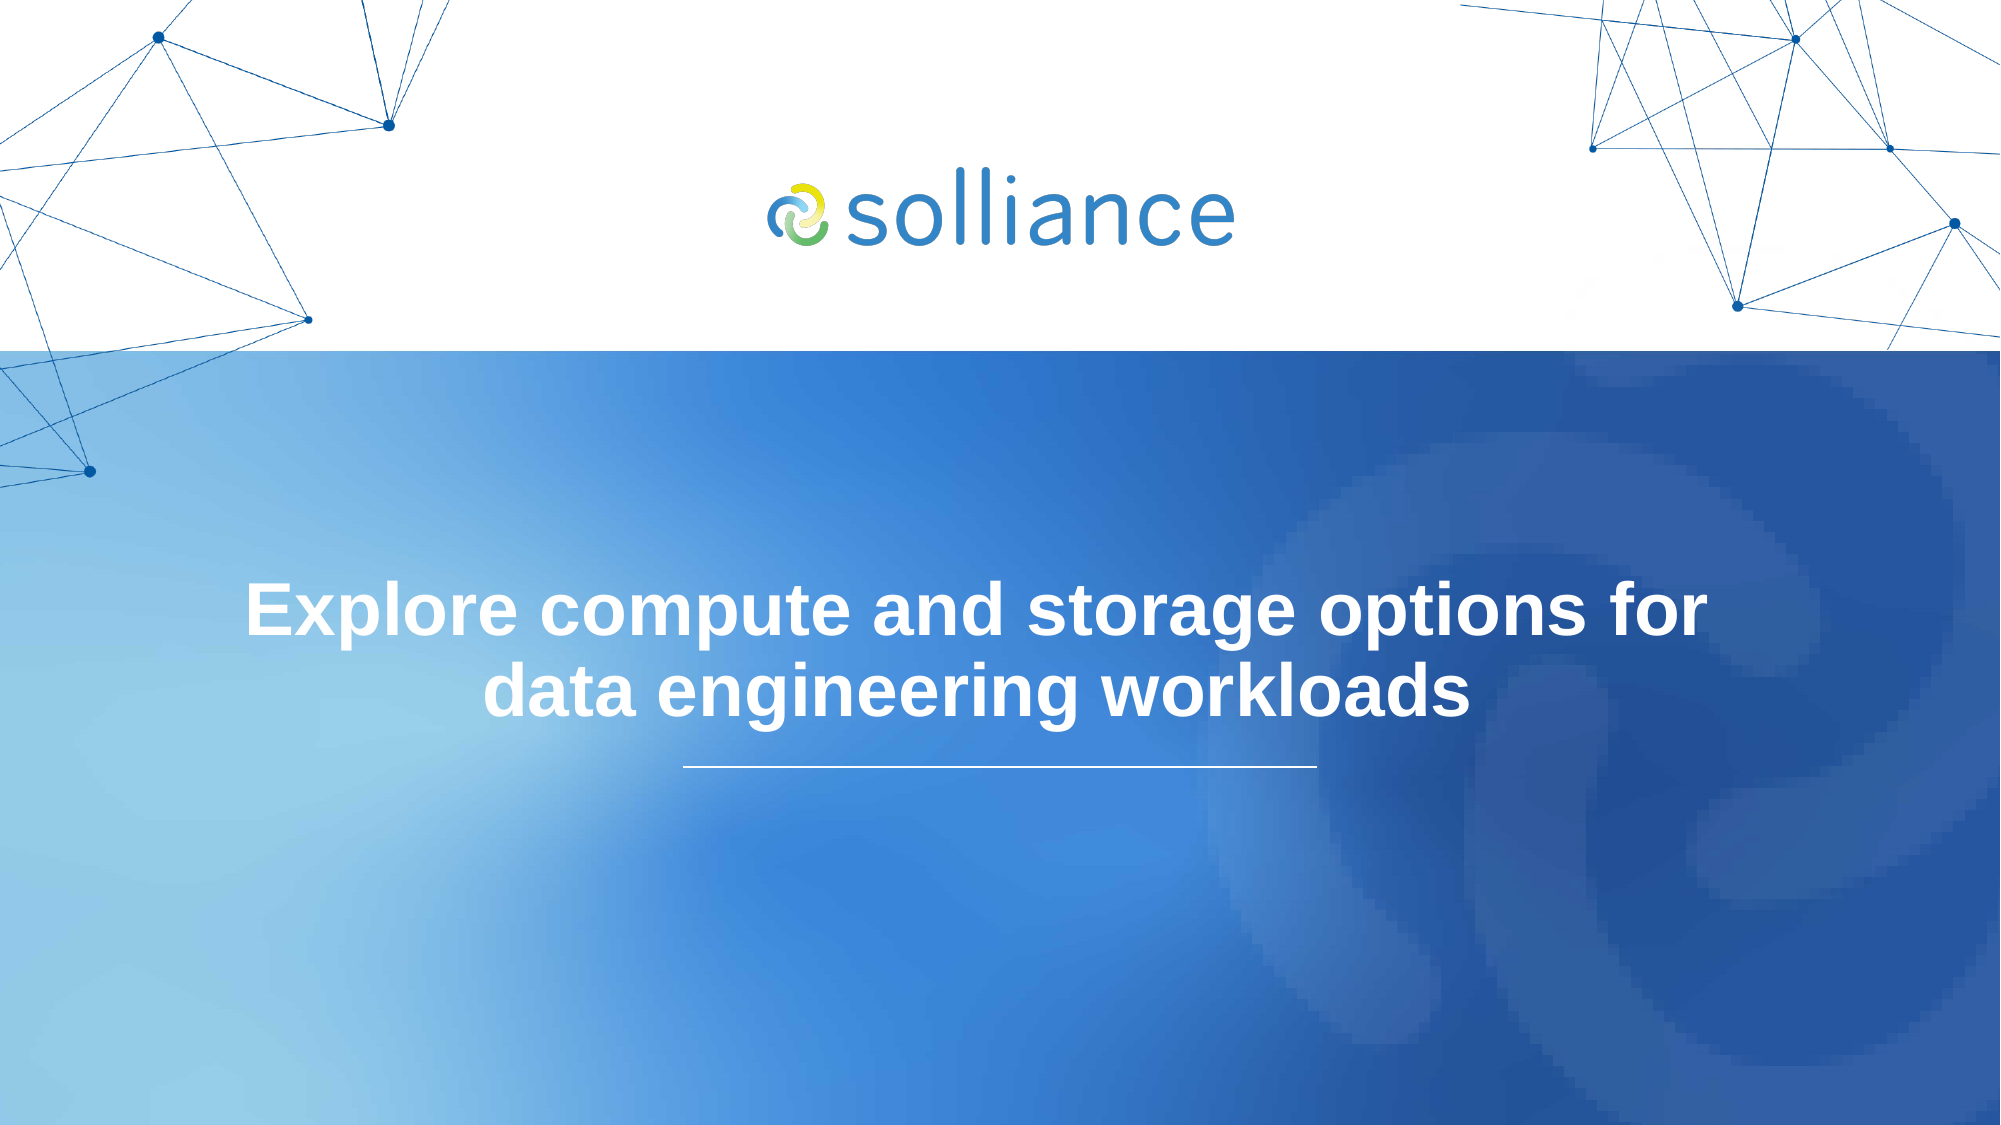

# Explore compute and storage options for data engineering workloads